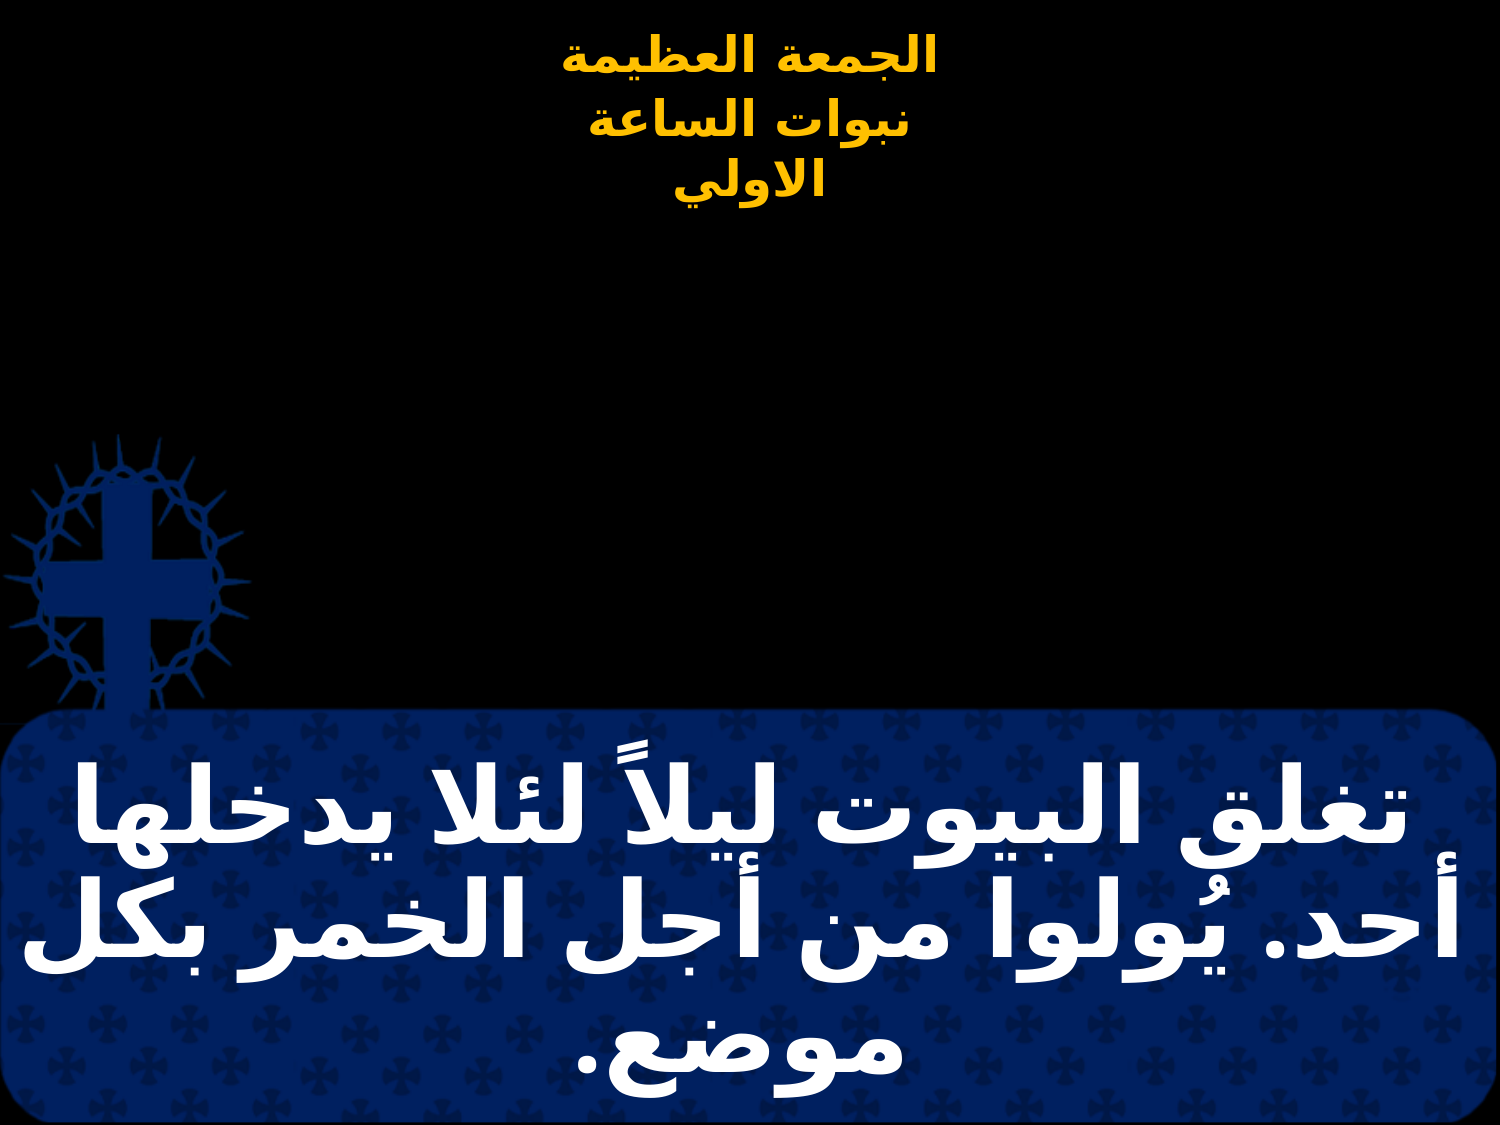

# تغلق البيوت ليلاً لئلا يدخلها أحد. يُولوا من أجل الخمر بكل موضع.